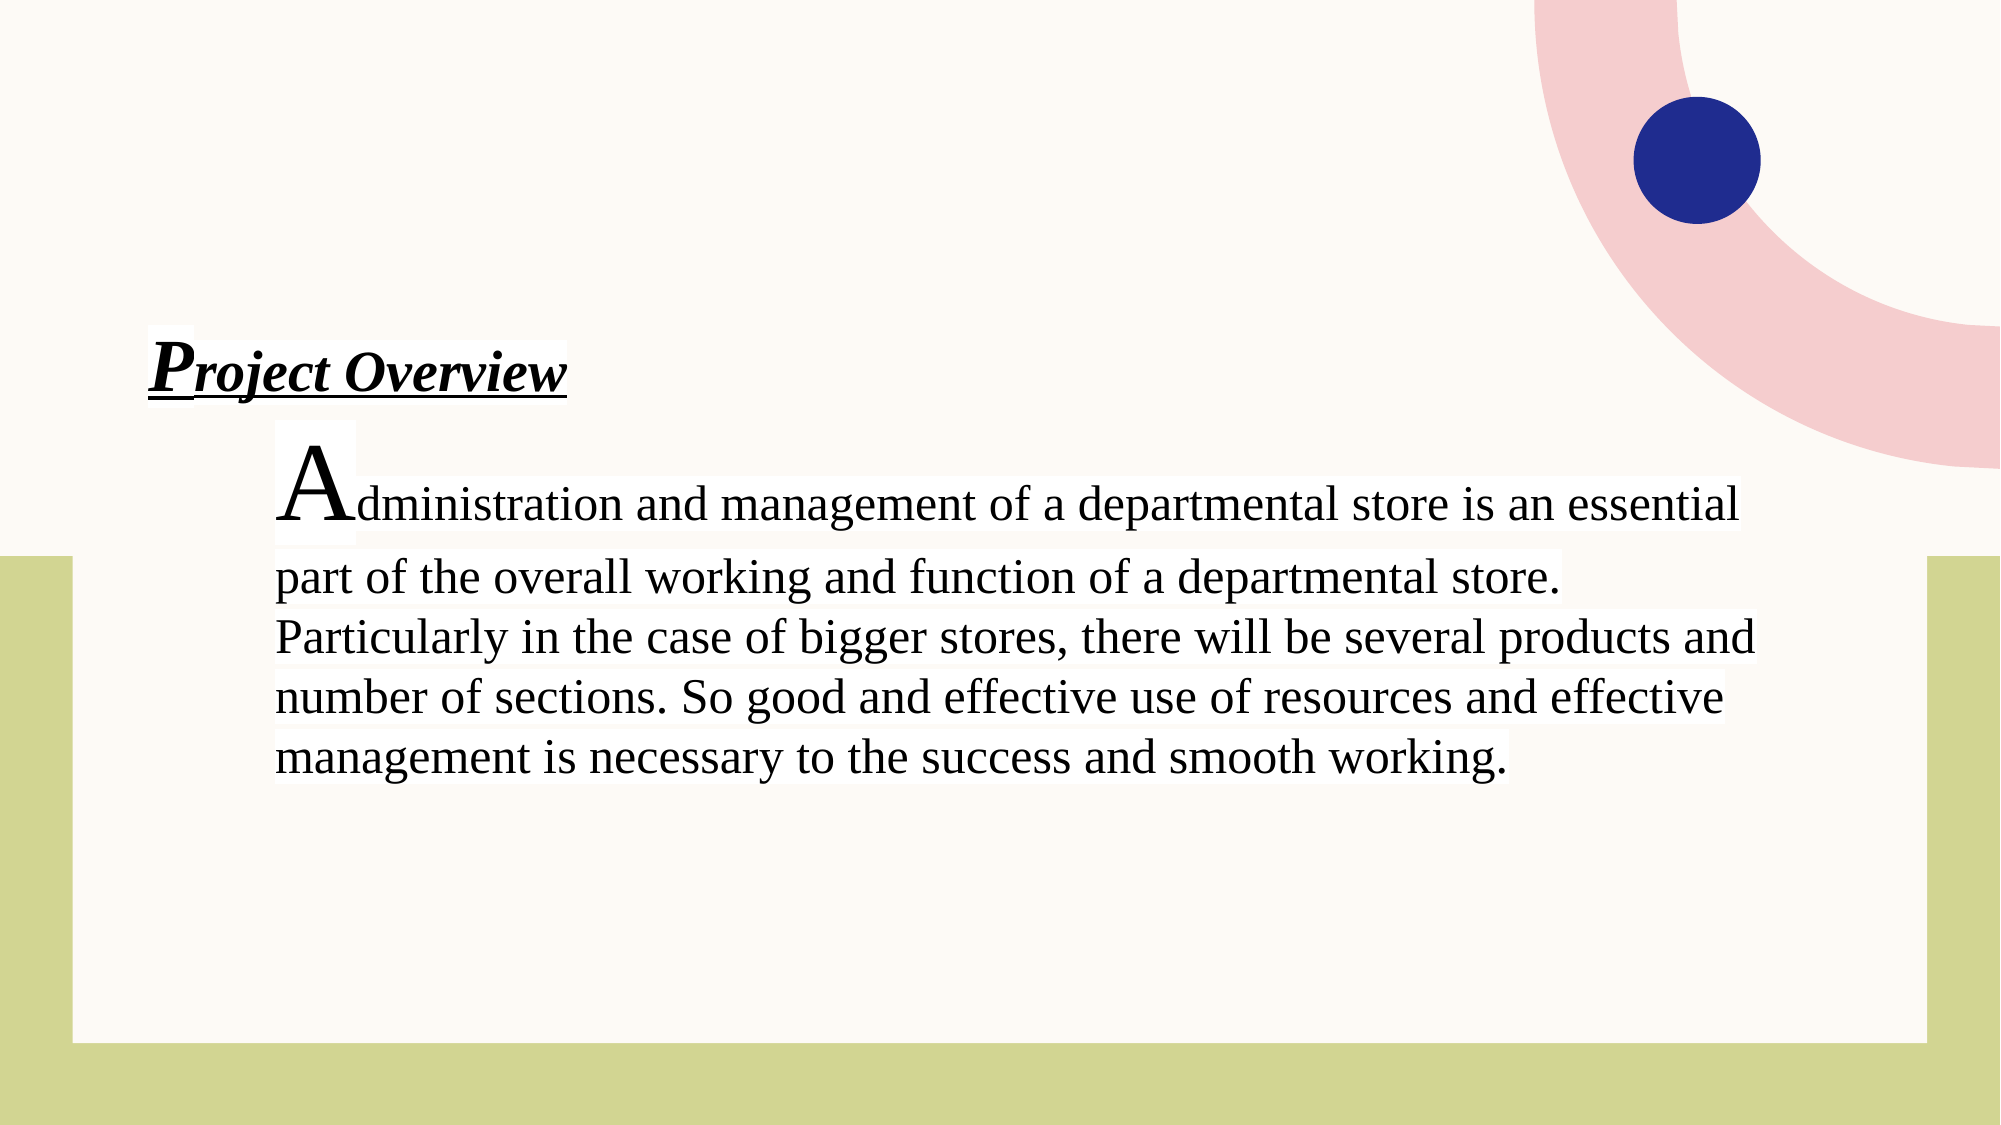

Project Overview
Administration and management of a departmental store is an essential part of the overall working and function of a departmental store. Particularly in the case of bigger stores, there will be several products and number of sections. So good and effective use of resources and effective management is necessary to the success and smooth working.